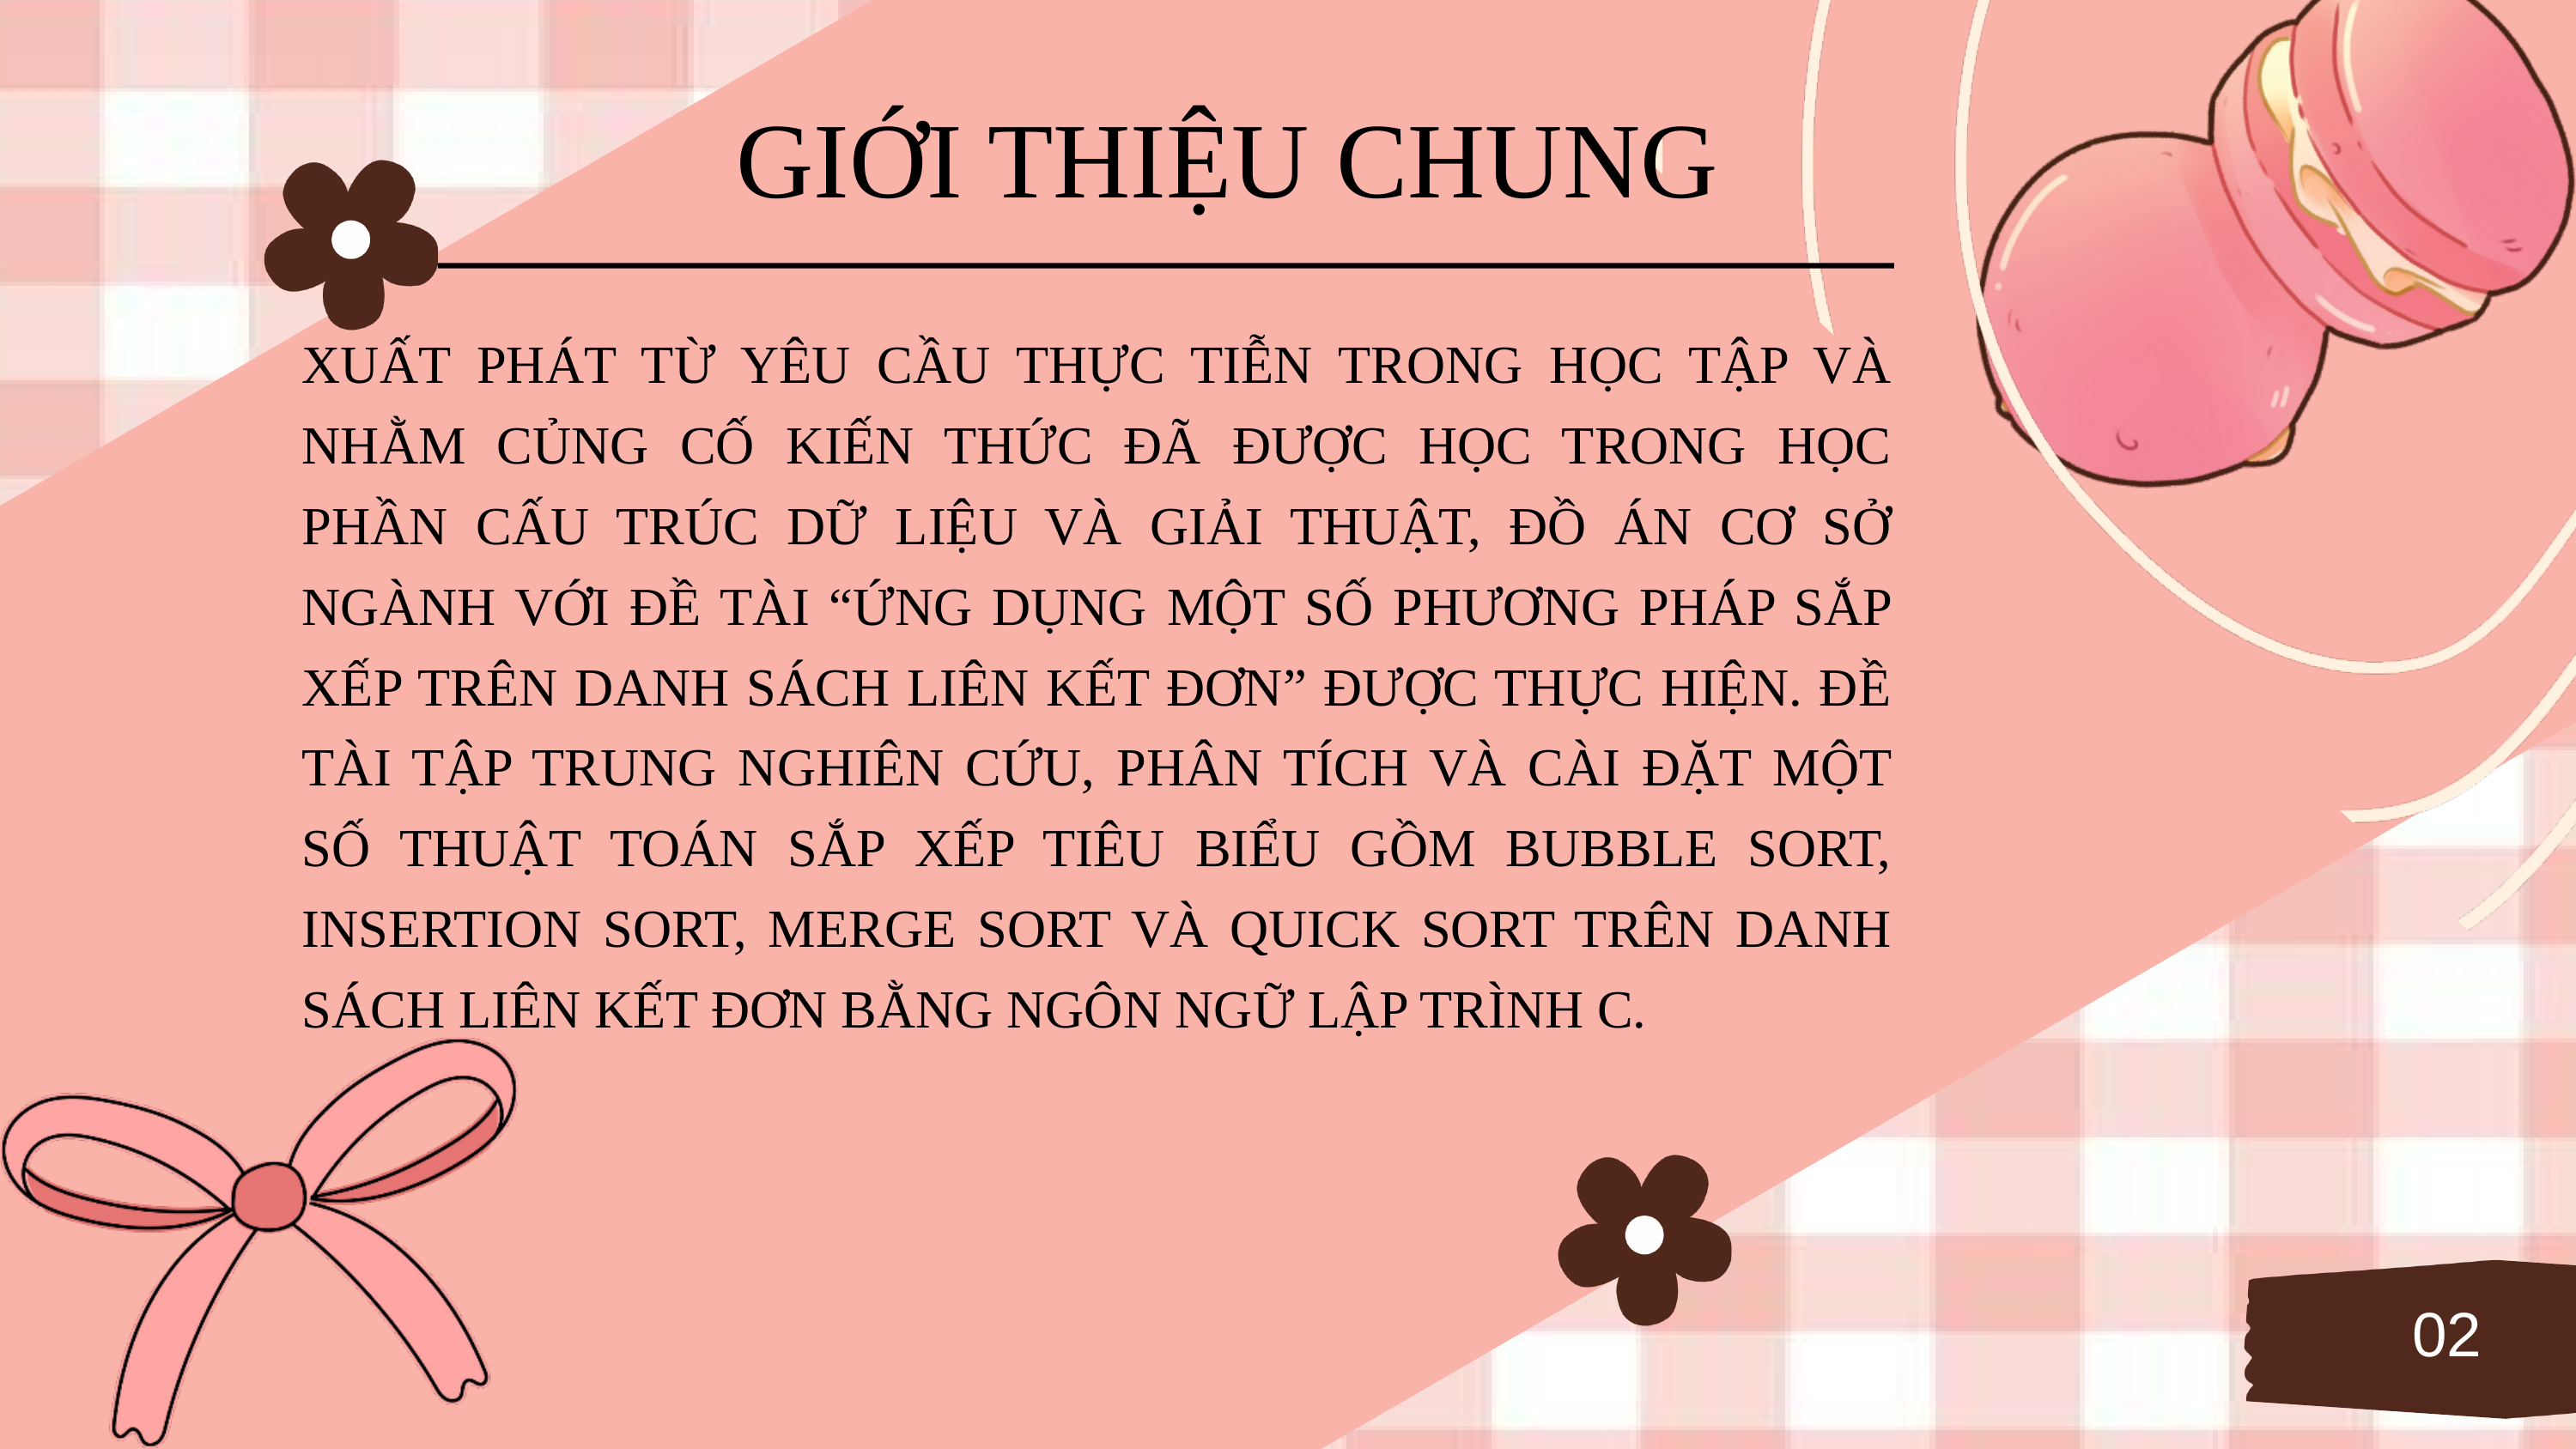

GIỚI THIỆU CHUNG

XUẤT PHÁT TỪ YÊU CẦU THỰC TIỄN TRONG HỌC TẬP VÀ NHẰM CỦNG CỐ KIẾN THỨC ĐÃ ĐƯỢC HỌC TRONG HỌC PHẦN CẤU TRÚC DỮ LIỆU VÀ GIẢI THUẬT, ĐỒ ÁN CƠ SỞ NGÀNH VỚI ĐỀ TÀI “ỨNG DỤNG MỘT SỐ PHƯƠNG PHÁP SẮP XẾP TRÊN DANH SÁCH LIÊN KẾT ĐƠN” ĐƯỢC THỰC HIỆN. ĐỀ TÀI TẬP TRUNG NGHIÊN CỨU, PHÂN TÍCH VÀ CÀI ĐẶT MỘT SỐ THUẬT TOÁN SẮP XẾP TIÊU BIỂU GỒM BUBBLE SORT, INSERTION SORT, MERGE SORT VÀ QUICK SORT TRÊN DANH SÁCH LIÊN KẾT ĐƠN BẰNG NGÔN NGỮ LẬP TRÌNH C.

02